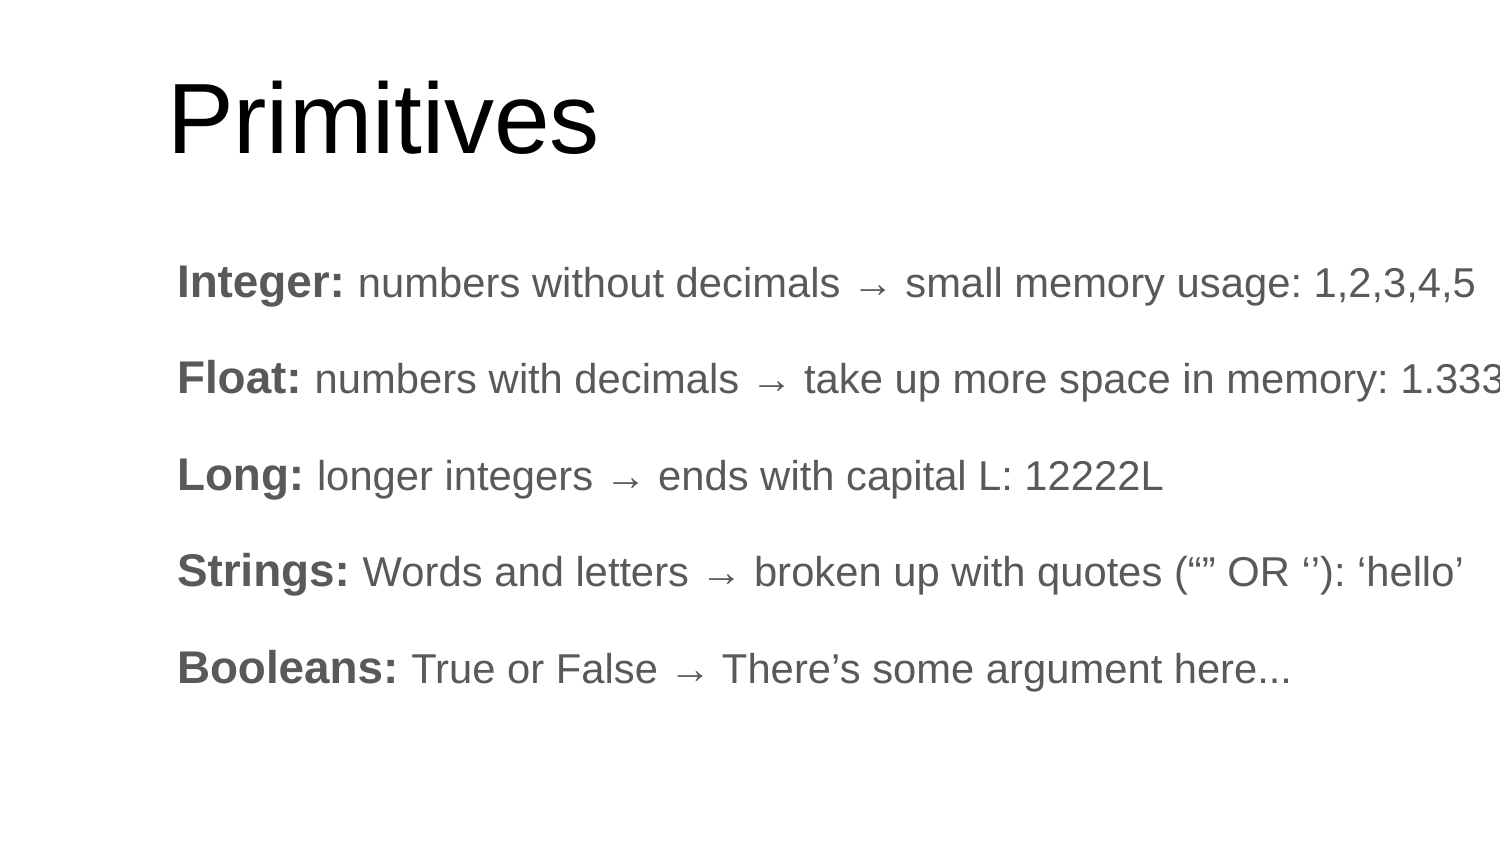

# Primitives
	Integer: numbers without decimals → small memory usage: 1,2,3,4,5
	Float: numbers with decimals → take up more space in memory: 1.3333
	Long: longer integers → ends with capital L: 12222L
	Strings: Words and letters → broken up with quotes (“” OR ‘’): ‘hello’
	Booleans: True or False → There’s some argument here...